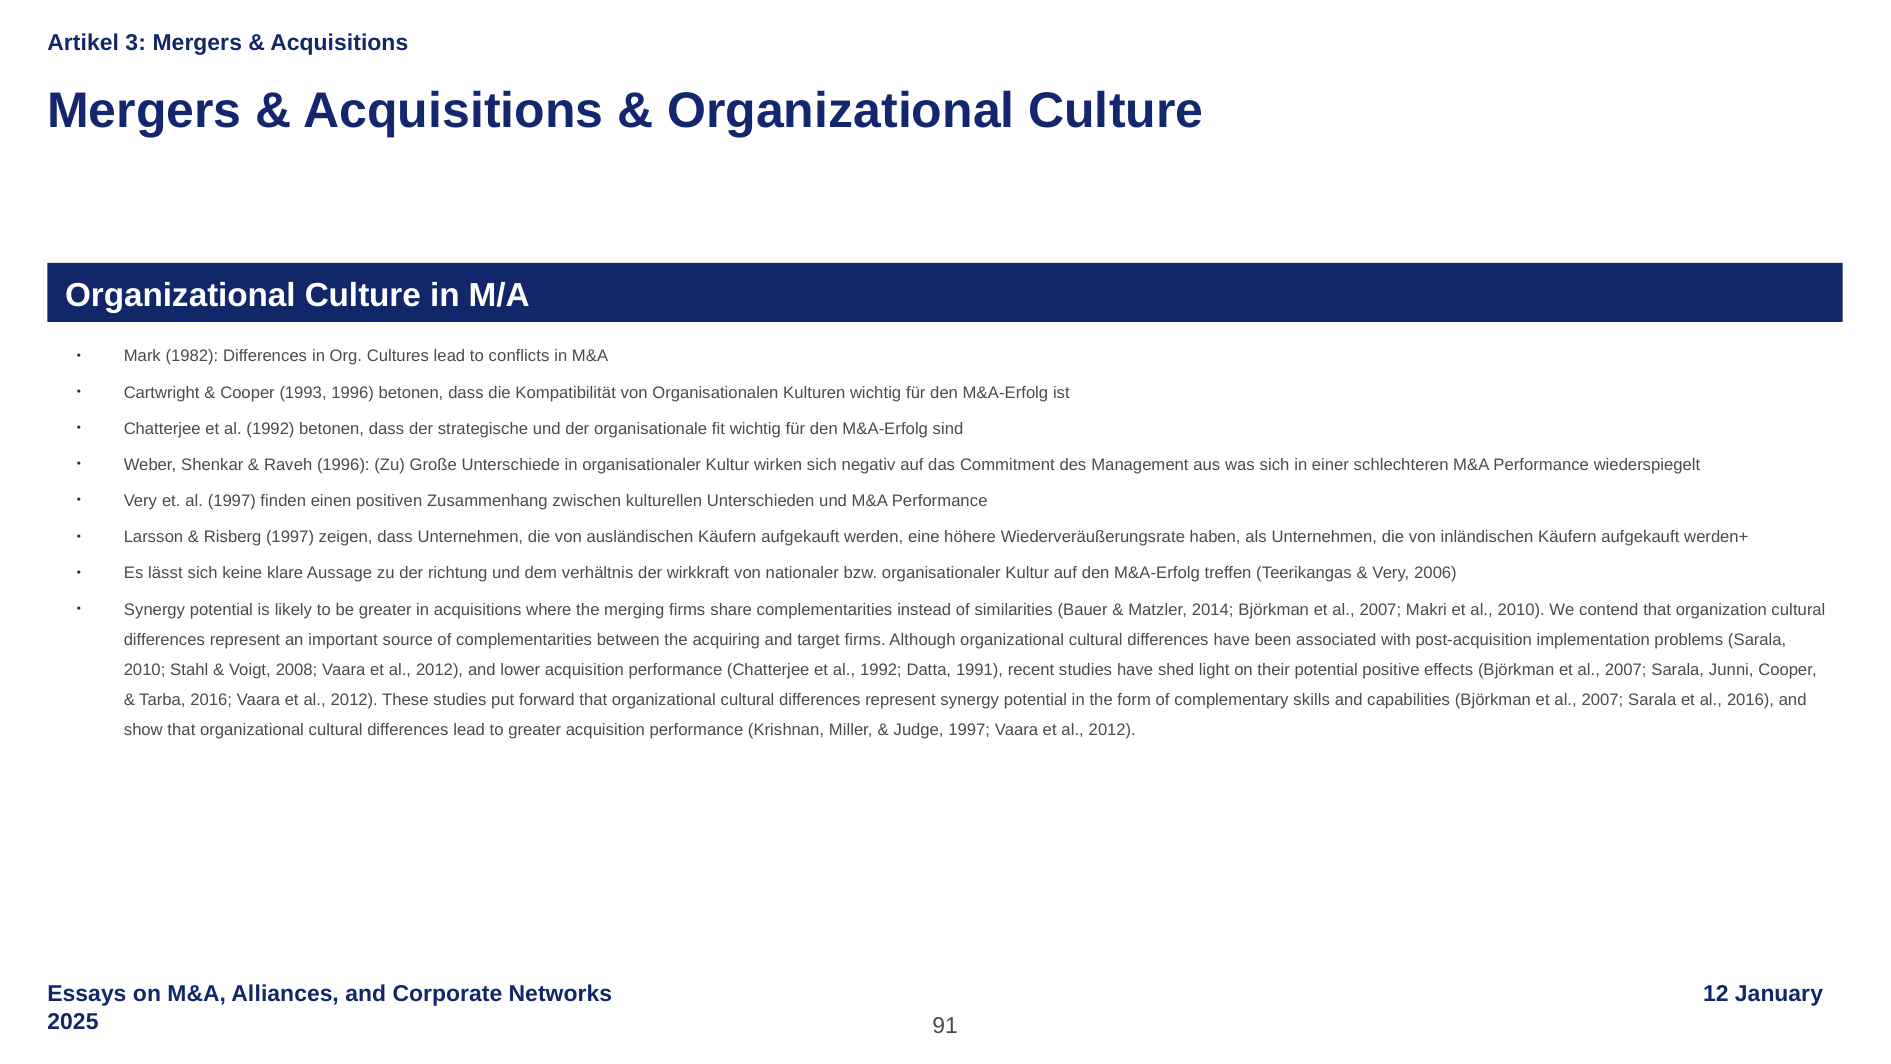

Artikel 3: Mergers & Acquisitions
Mergers & Acquisitions & Organizational Culture

Organizational Culture in M/A
Mark (1982): Differences in Org. Cultures lead to conflicts in M&A
Cartwright & Cooper (1993, 1996) betonen, dass die Kompatibilität von Organisationalen Kulturen wichtig für den M&A-Erfolg ist
Chatterjee et al. (1992) betonen, dass der strategische und der organisationale fit wichtig für den M&A-Erfolg sind
Weber, Shenkar & Raveh (1996): (Zu) Große Unterschiede in organisationaler Kultur wirken sich negativ auf das Commitment des Management aus was sich in einer schlechteren M&A Performance wiederspiegelt
Very et. al. (1997) finden einen positiven Zusammenhang zwischen kulturellen Unterschieden und M&A Performance
Larsson & Risberg (1997) zeigen, dass Unternehmen, die von ausländischen Käufern aufgekauft werden, eine höhere Wiederveräußerungsrate haben, als Unternehmen, die von inländischen Käufern aufgekauft werden+
Es lässt sich keine klare Aussage zu der richtung und dem verhältnis der wirkkraft von nationaler bzw. organisationaler Kultur auf den M&A-Erfolg treffen (Teerikangas & Very, 2006)
Synergy potential is likely to be greater in acquisitions where the merging firms share complementarities instead of similarities (Bauer & Matzler, 2014; Björkman et al., 2007; Makri et al., 2010). We contend that organization cultural differences represent an important source of complementarities between the acquiring and target firms. Although organizational cultural differences have been associated with post-acquisition implementation problems (Sarala, 2010; Stahl & Voigt, 2008; Vaara et al., 2012), and lower acquisition performance (Chatterjee et al., 1992; Datta, 1991), recent studies have shed light on their potential positive effects (Björkman et al., 2007; Sarala, Junni, Cooper, & Tarba, 2016; Vaara et al., 2012). These studies put forward that organizational cultural differences represent synergy potential in the form of complementary skills and capabilities (Björkman et al., 2007; Sarala et al., 2016), and show that organizational cultural differences lead to greater acquisition performance (Krishnan, Miller, & Judge, 1997; Vaara et al., 2012).